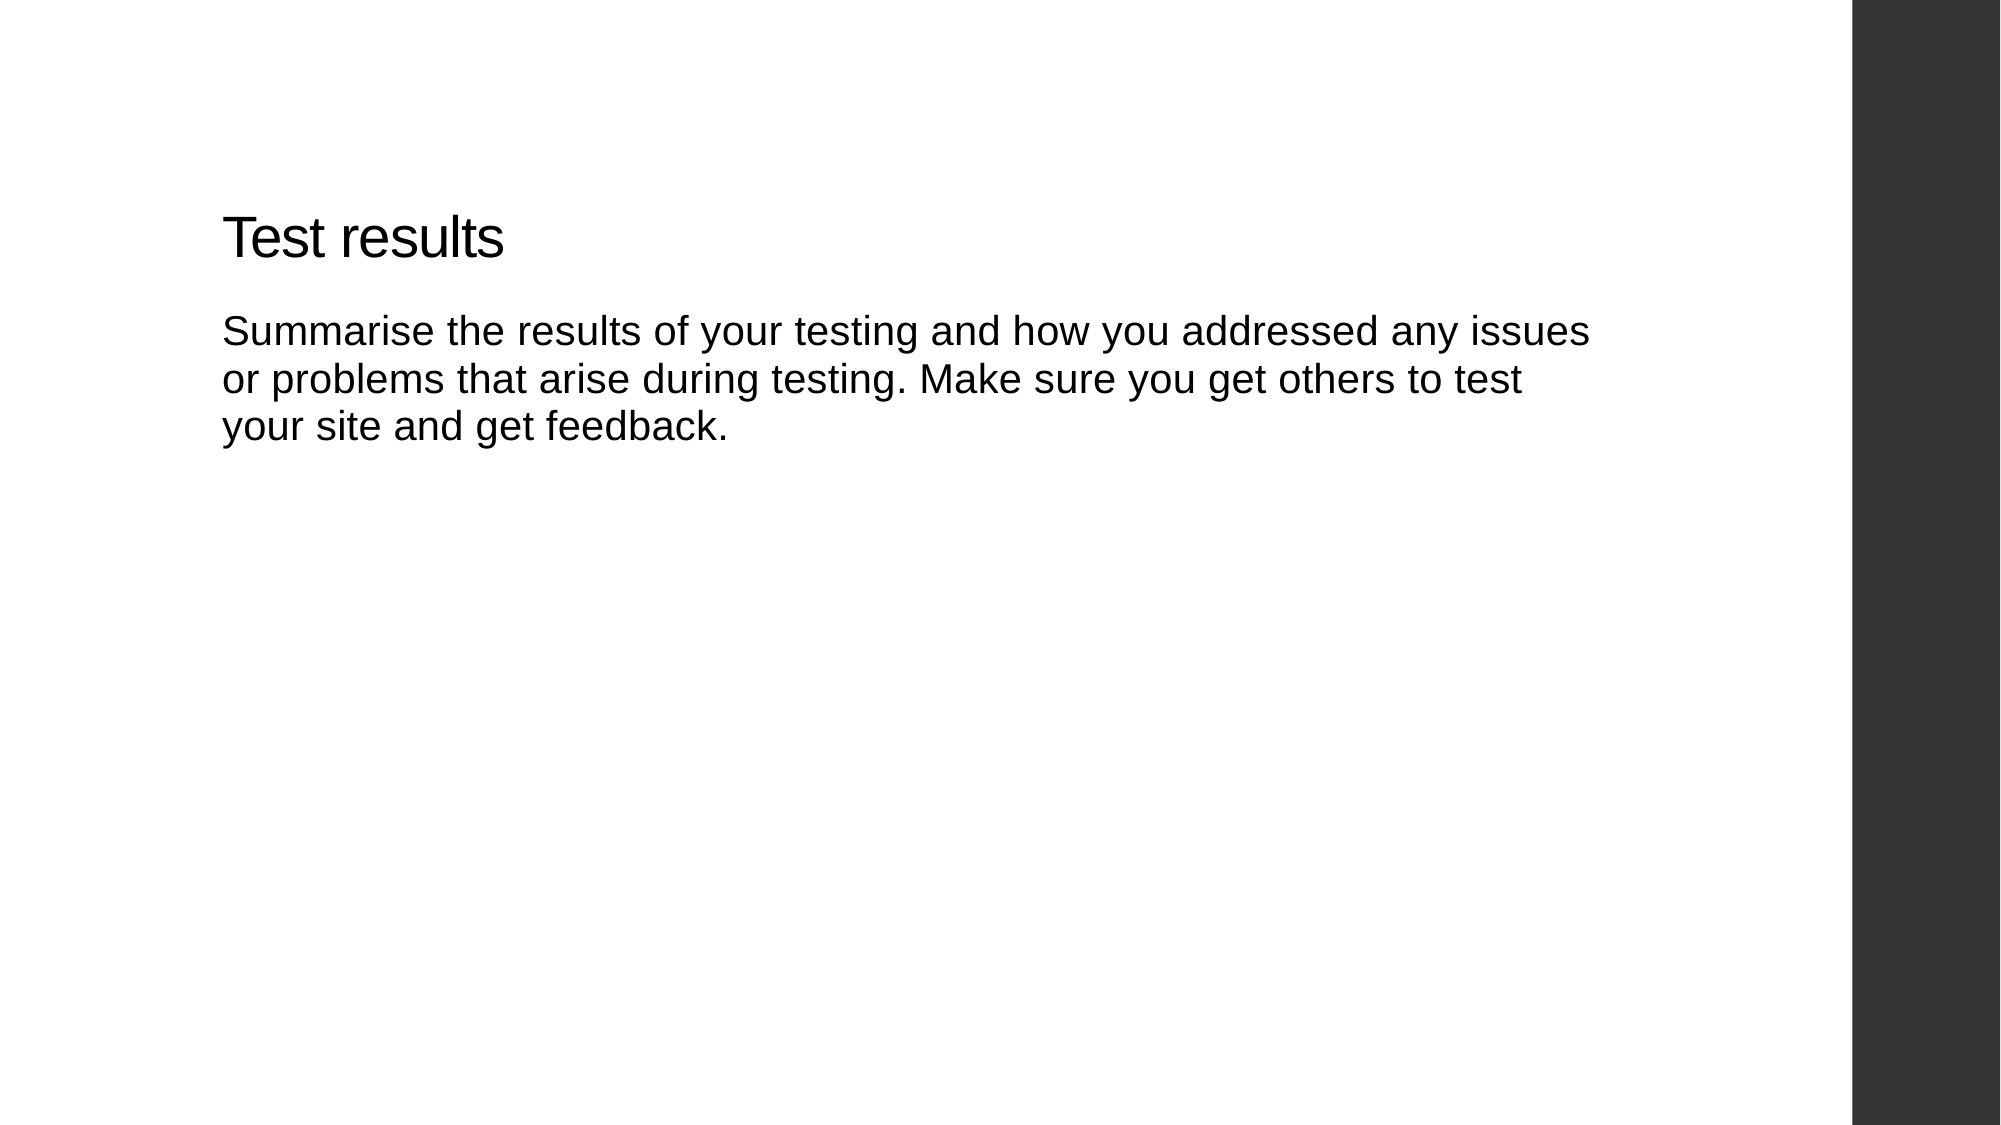

# Test results
Summarise the results of your testing and how you addressed any issues or problems that arise during testing. Make sure you get others to test your site and get feedback.